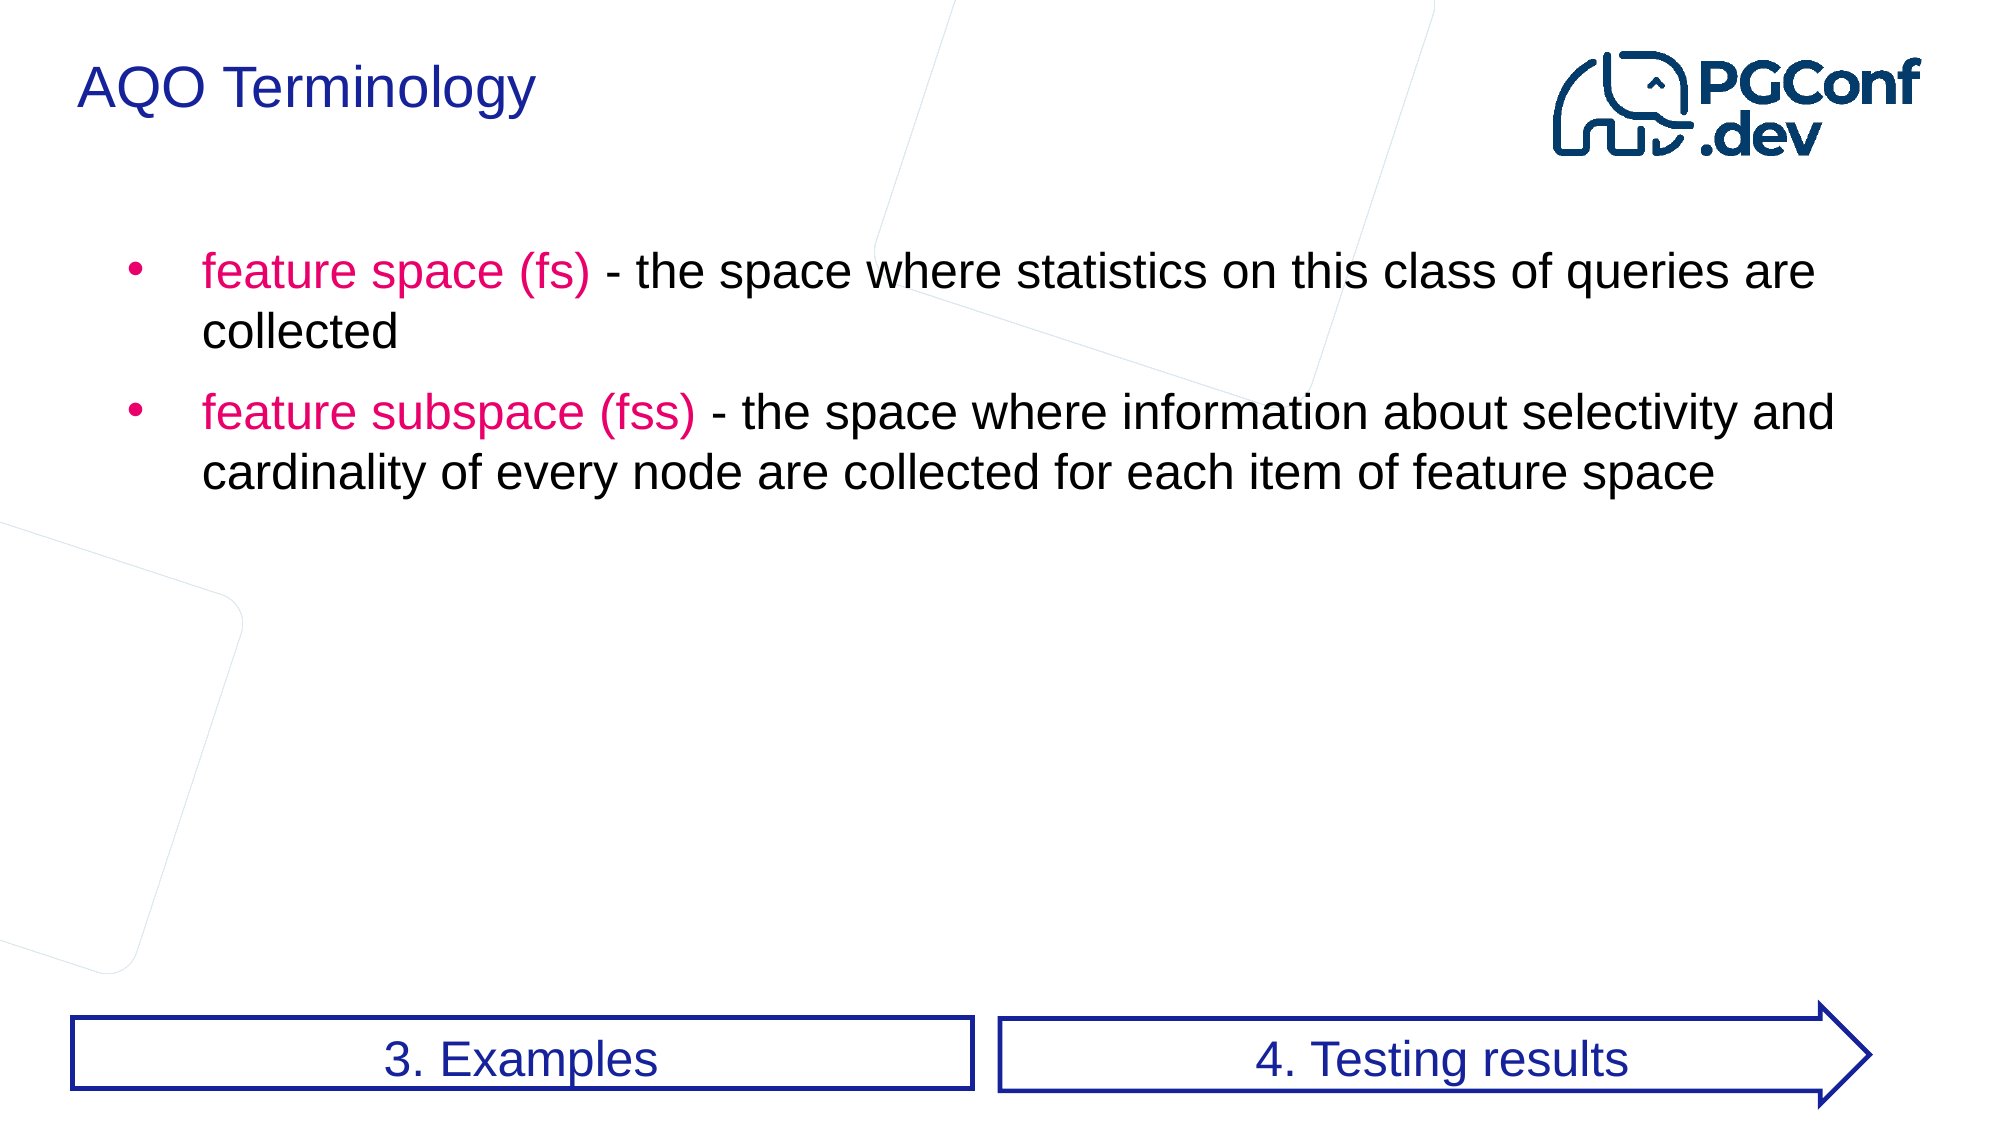

# AQO Terminology
feature space (fs) - the space where statistics on this class of queries are collected
feature subspace (fss) - the space where information about selectivity and cardinality of every node are collected for each item of feature space

3. Examples
4. Testing results